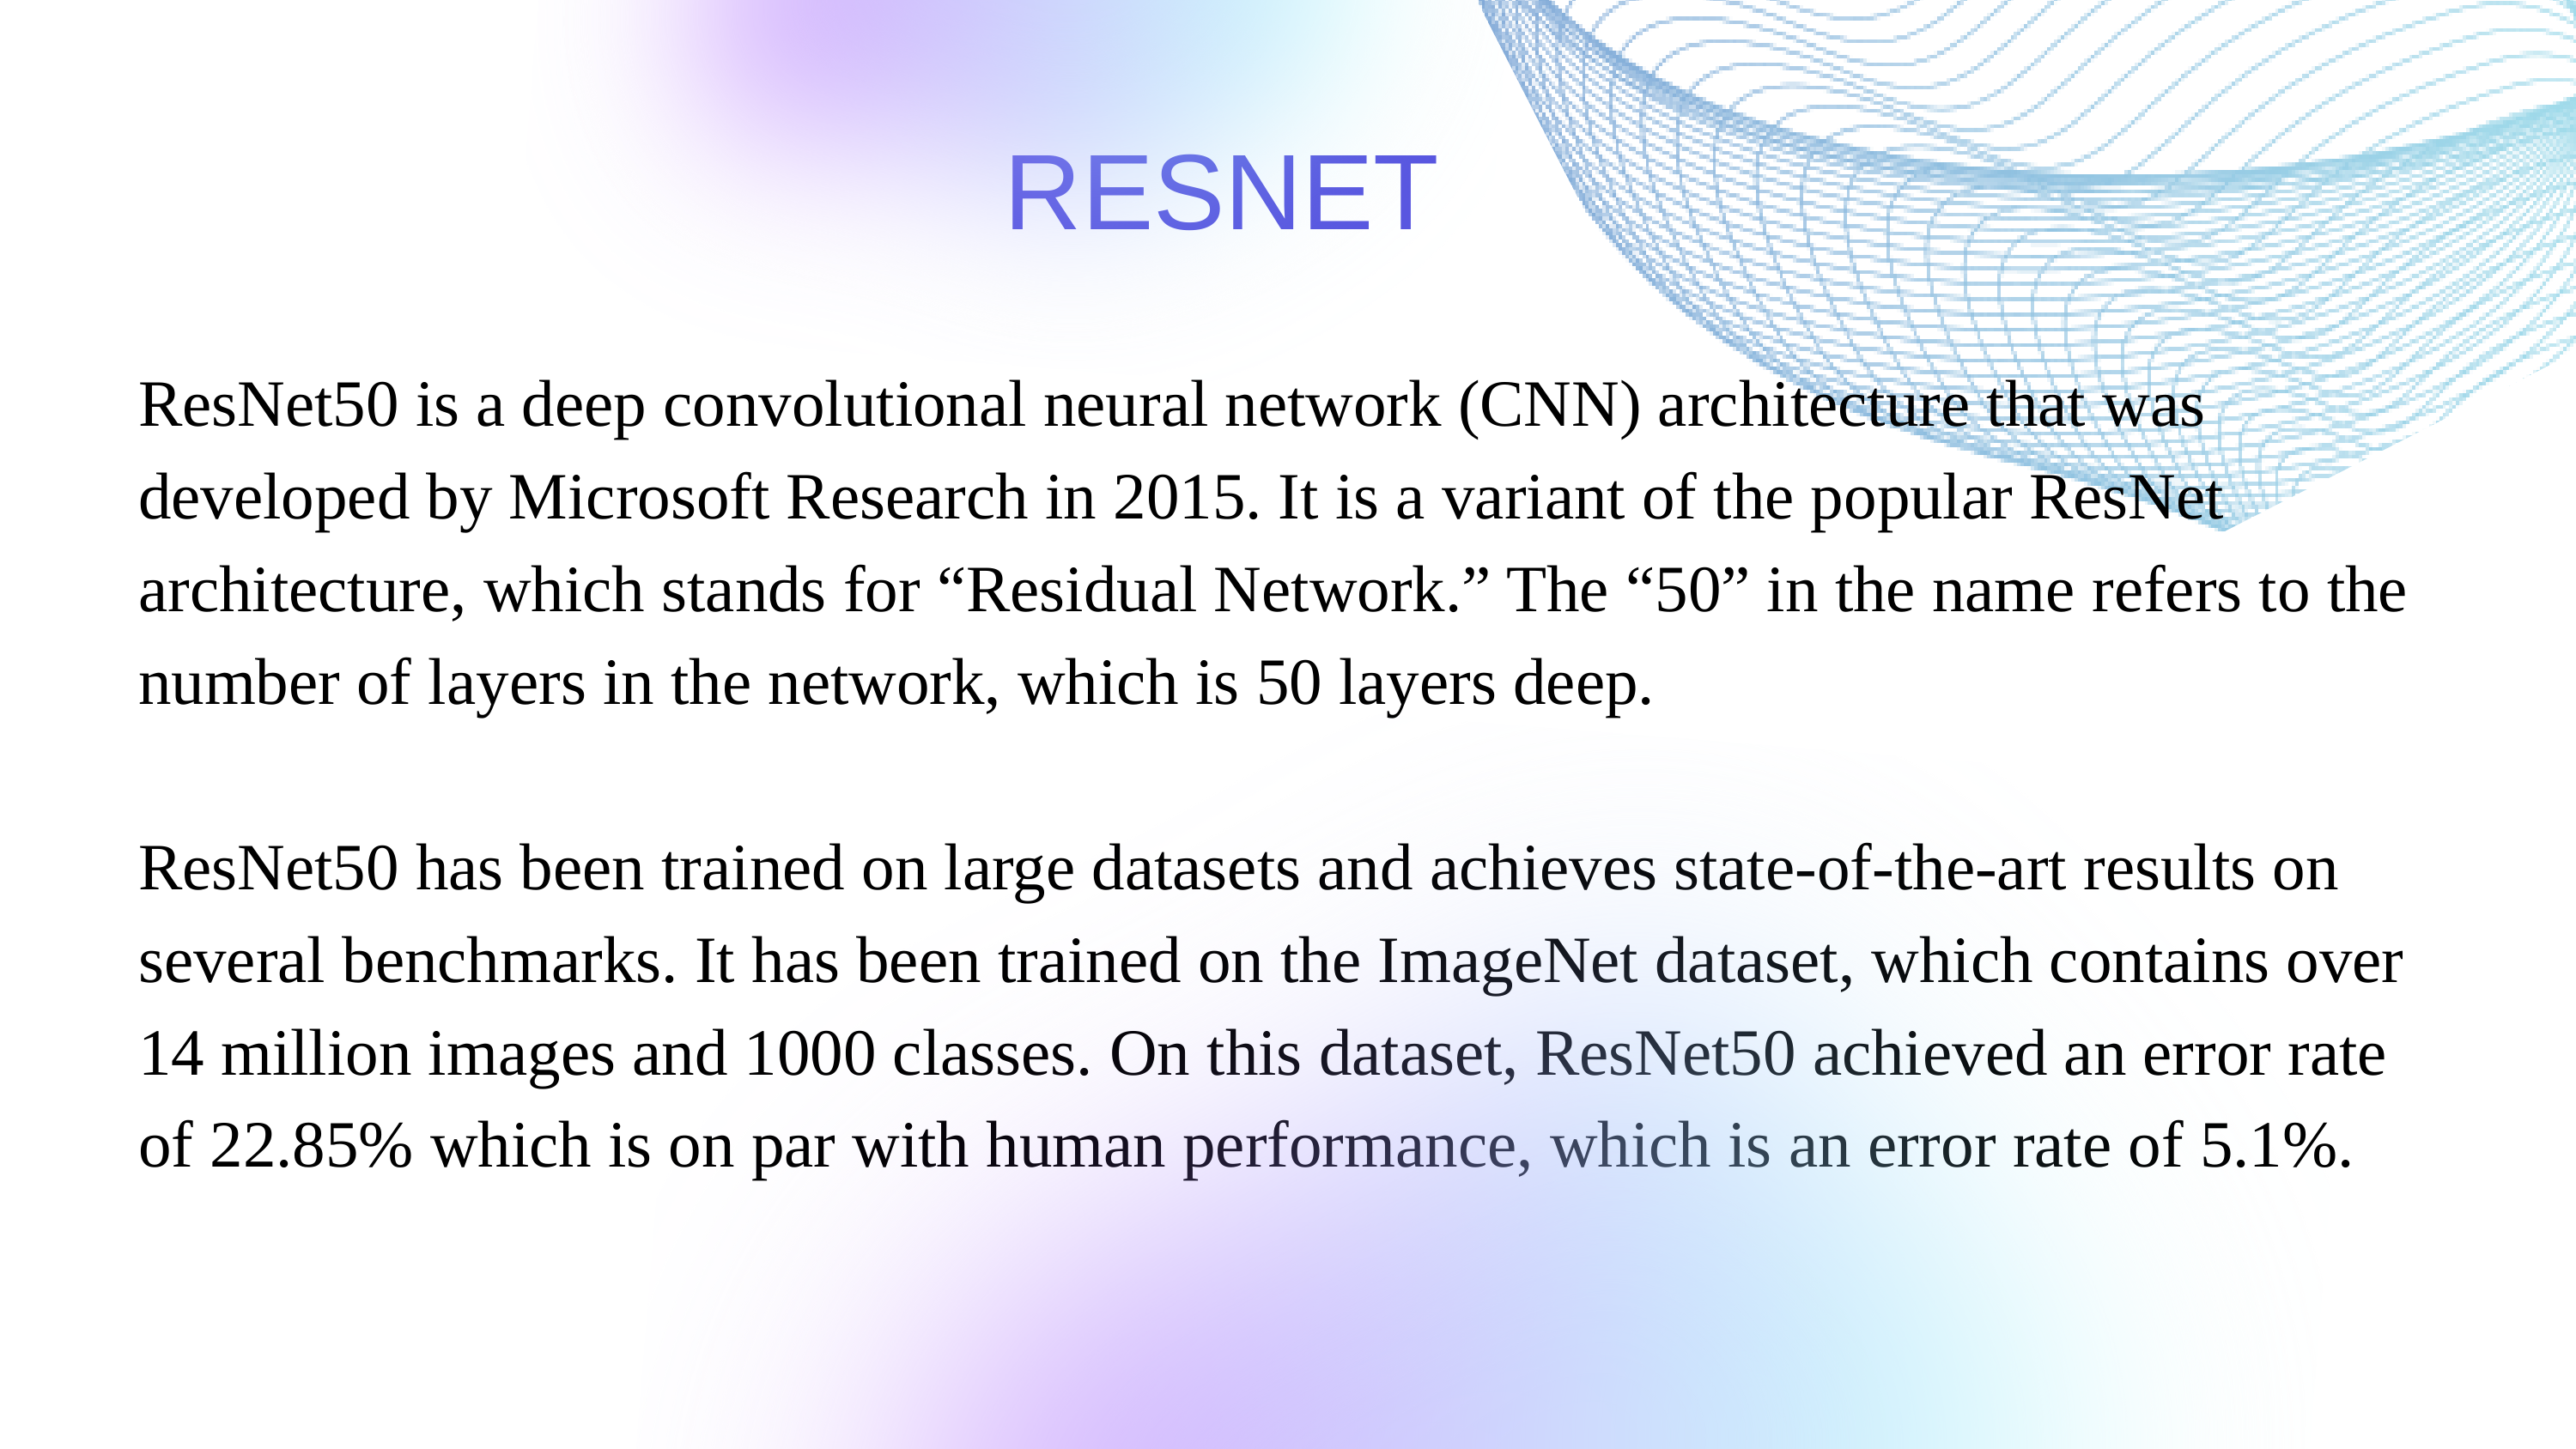

RESNET
ResNet50 is a deep convolutional neural network (CNN) architecture that was developed by Microsoft Research in 2015. It is a variant of the popular ResNet architecture, which stands for “Residual Network.” The “50” in the name refers to the number of layers in the network, which is 50 layers deep.

ResNet50 has been trained on large datasets and achieves state-of-the-art results on several benchmarks. It has been trained on the ImageNet dataset, which contains over 14 million images and 1000 classes. On this dataset, ResNet50 achieved an error rate of 22.85% which is on par with human performance, which is an error rate of 5.1%.